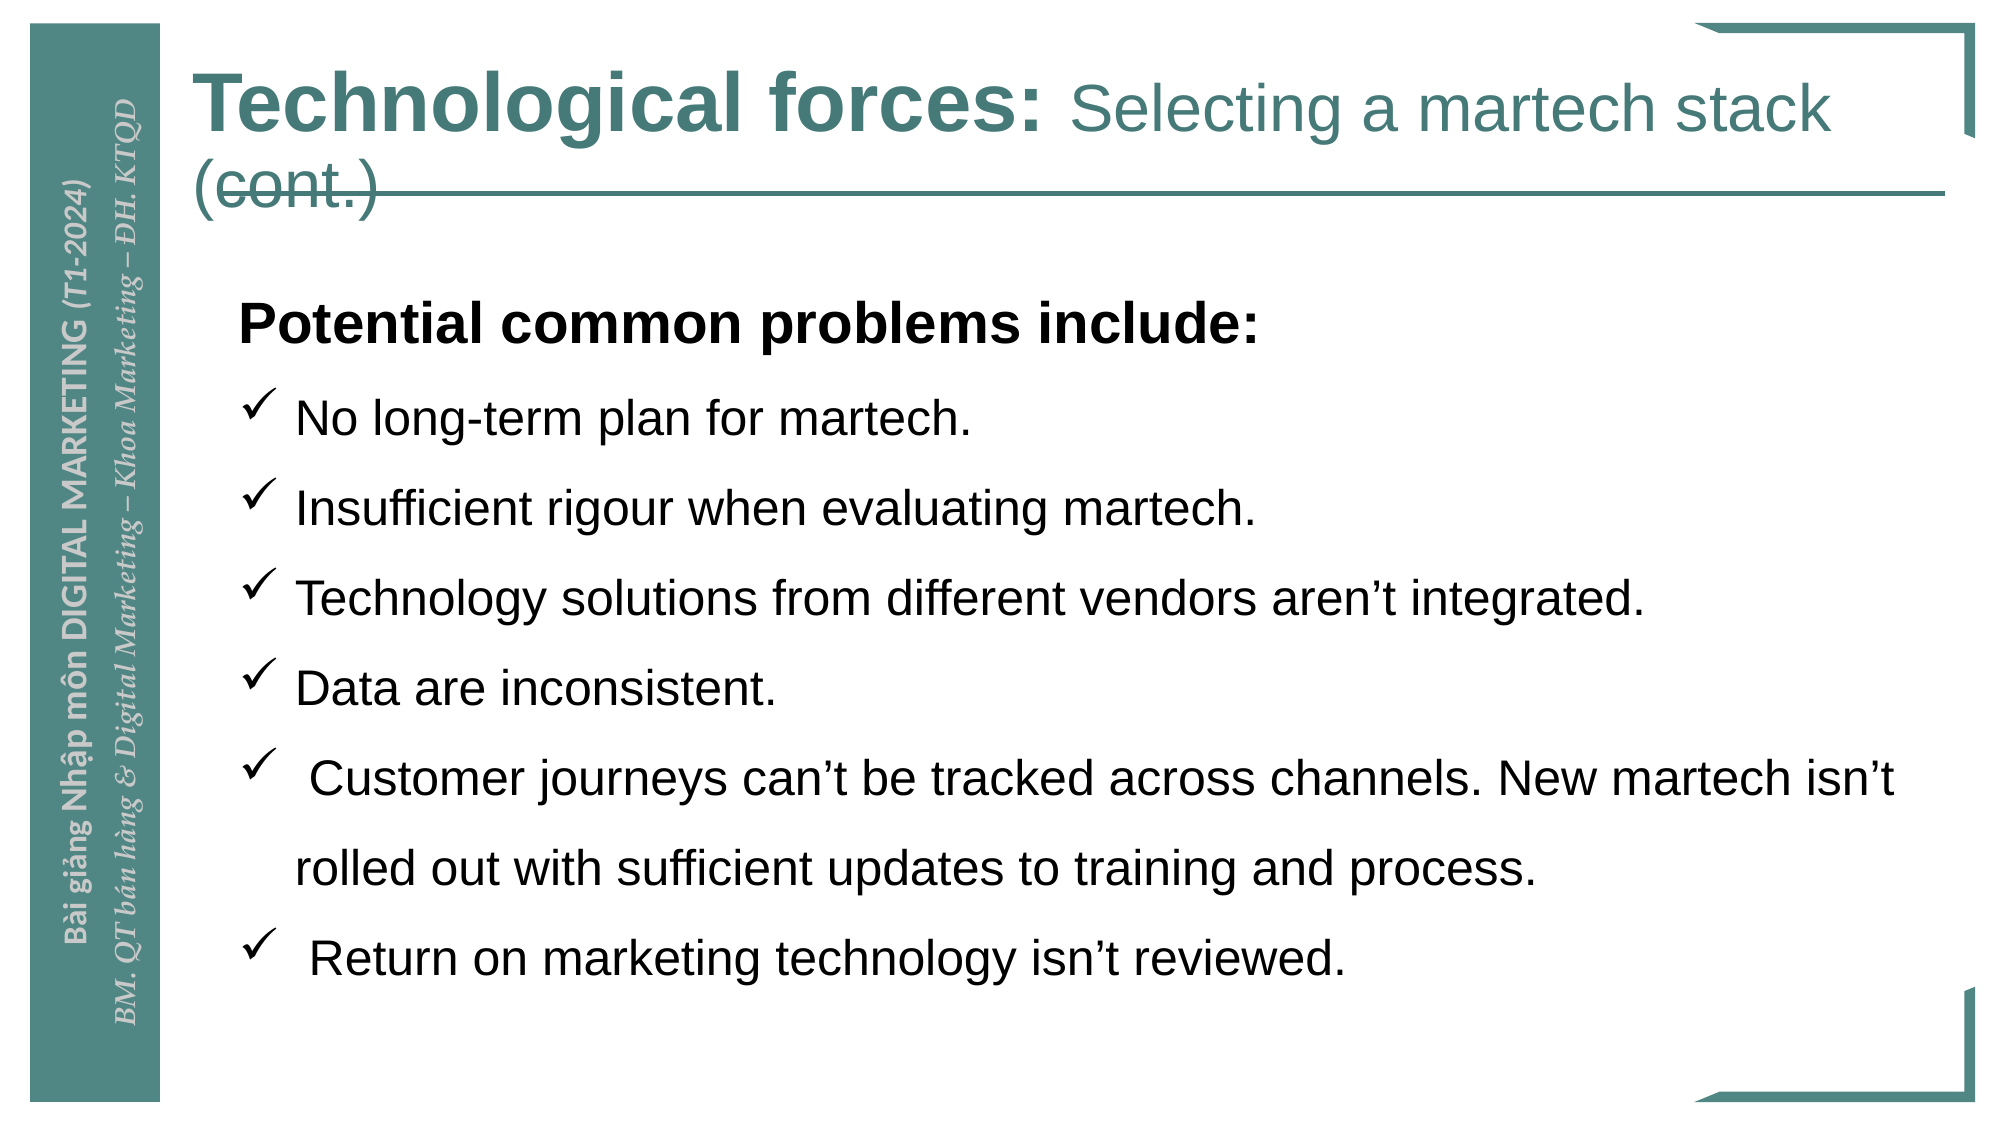

Technological forces: Selecting a martech stack (cont.)
Potential common problems include:
No long-term plan for martech.
Insufficient rigour when evaluating martech.
Technology solutions from different vendors aren’t integrated.
Data are inconsistent.
 Customer journeys can’t be tracked across channels. New martech isn’t rolled out with sufficient updates to training and process.
 Return on marketing technology isn’t reviewed.